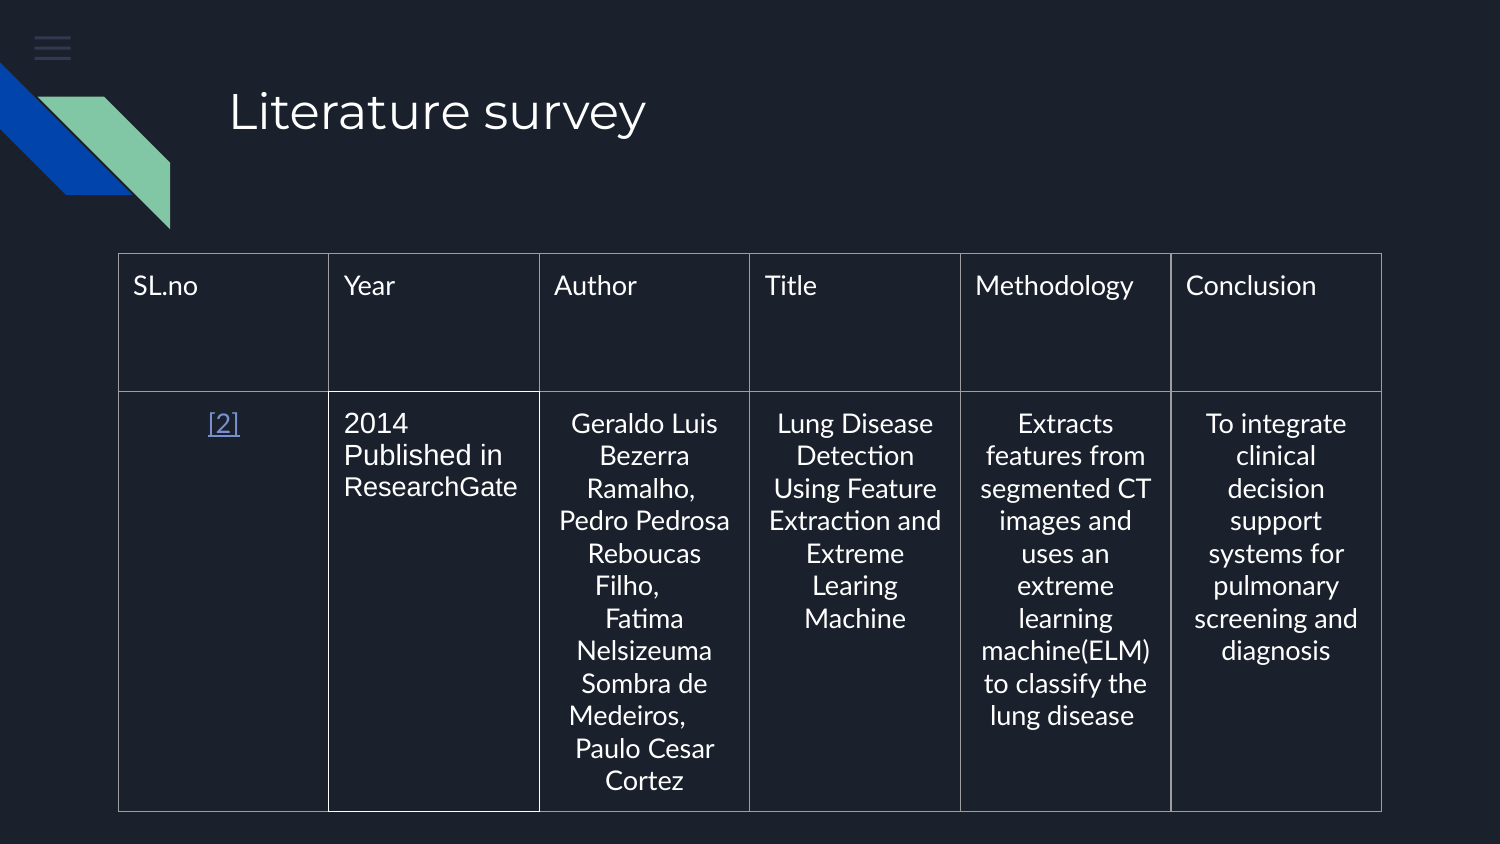

# Literature survey
| SL.no | Year | Author | Title | Methodology | Conclusion |
| --- | --- | --- | --- | --- | --- |
| [2] | 2014 Published in ResearchGate | Geraldo Luis Bezerra Ramalho, Pedro Pedrosa Reboucas Filho, Fatima Nelsizeuma Sombra de Medeiros, Paulo Cesar Cortez | Lung Disease Detection Using Feature Extraction and Extreme Learing Machine | Extracts features from segmented CT images and uses an extreme learning machine(ELM) to classify the lung disease | To integrate clinical decision support systems for pulmonary screening and diagnosis |